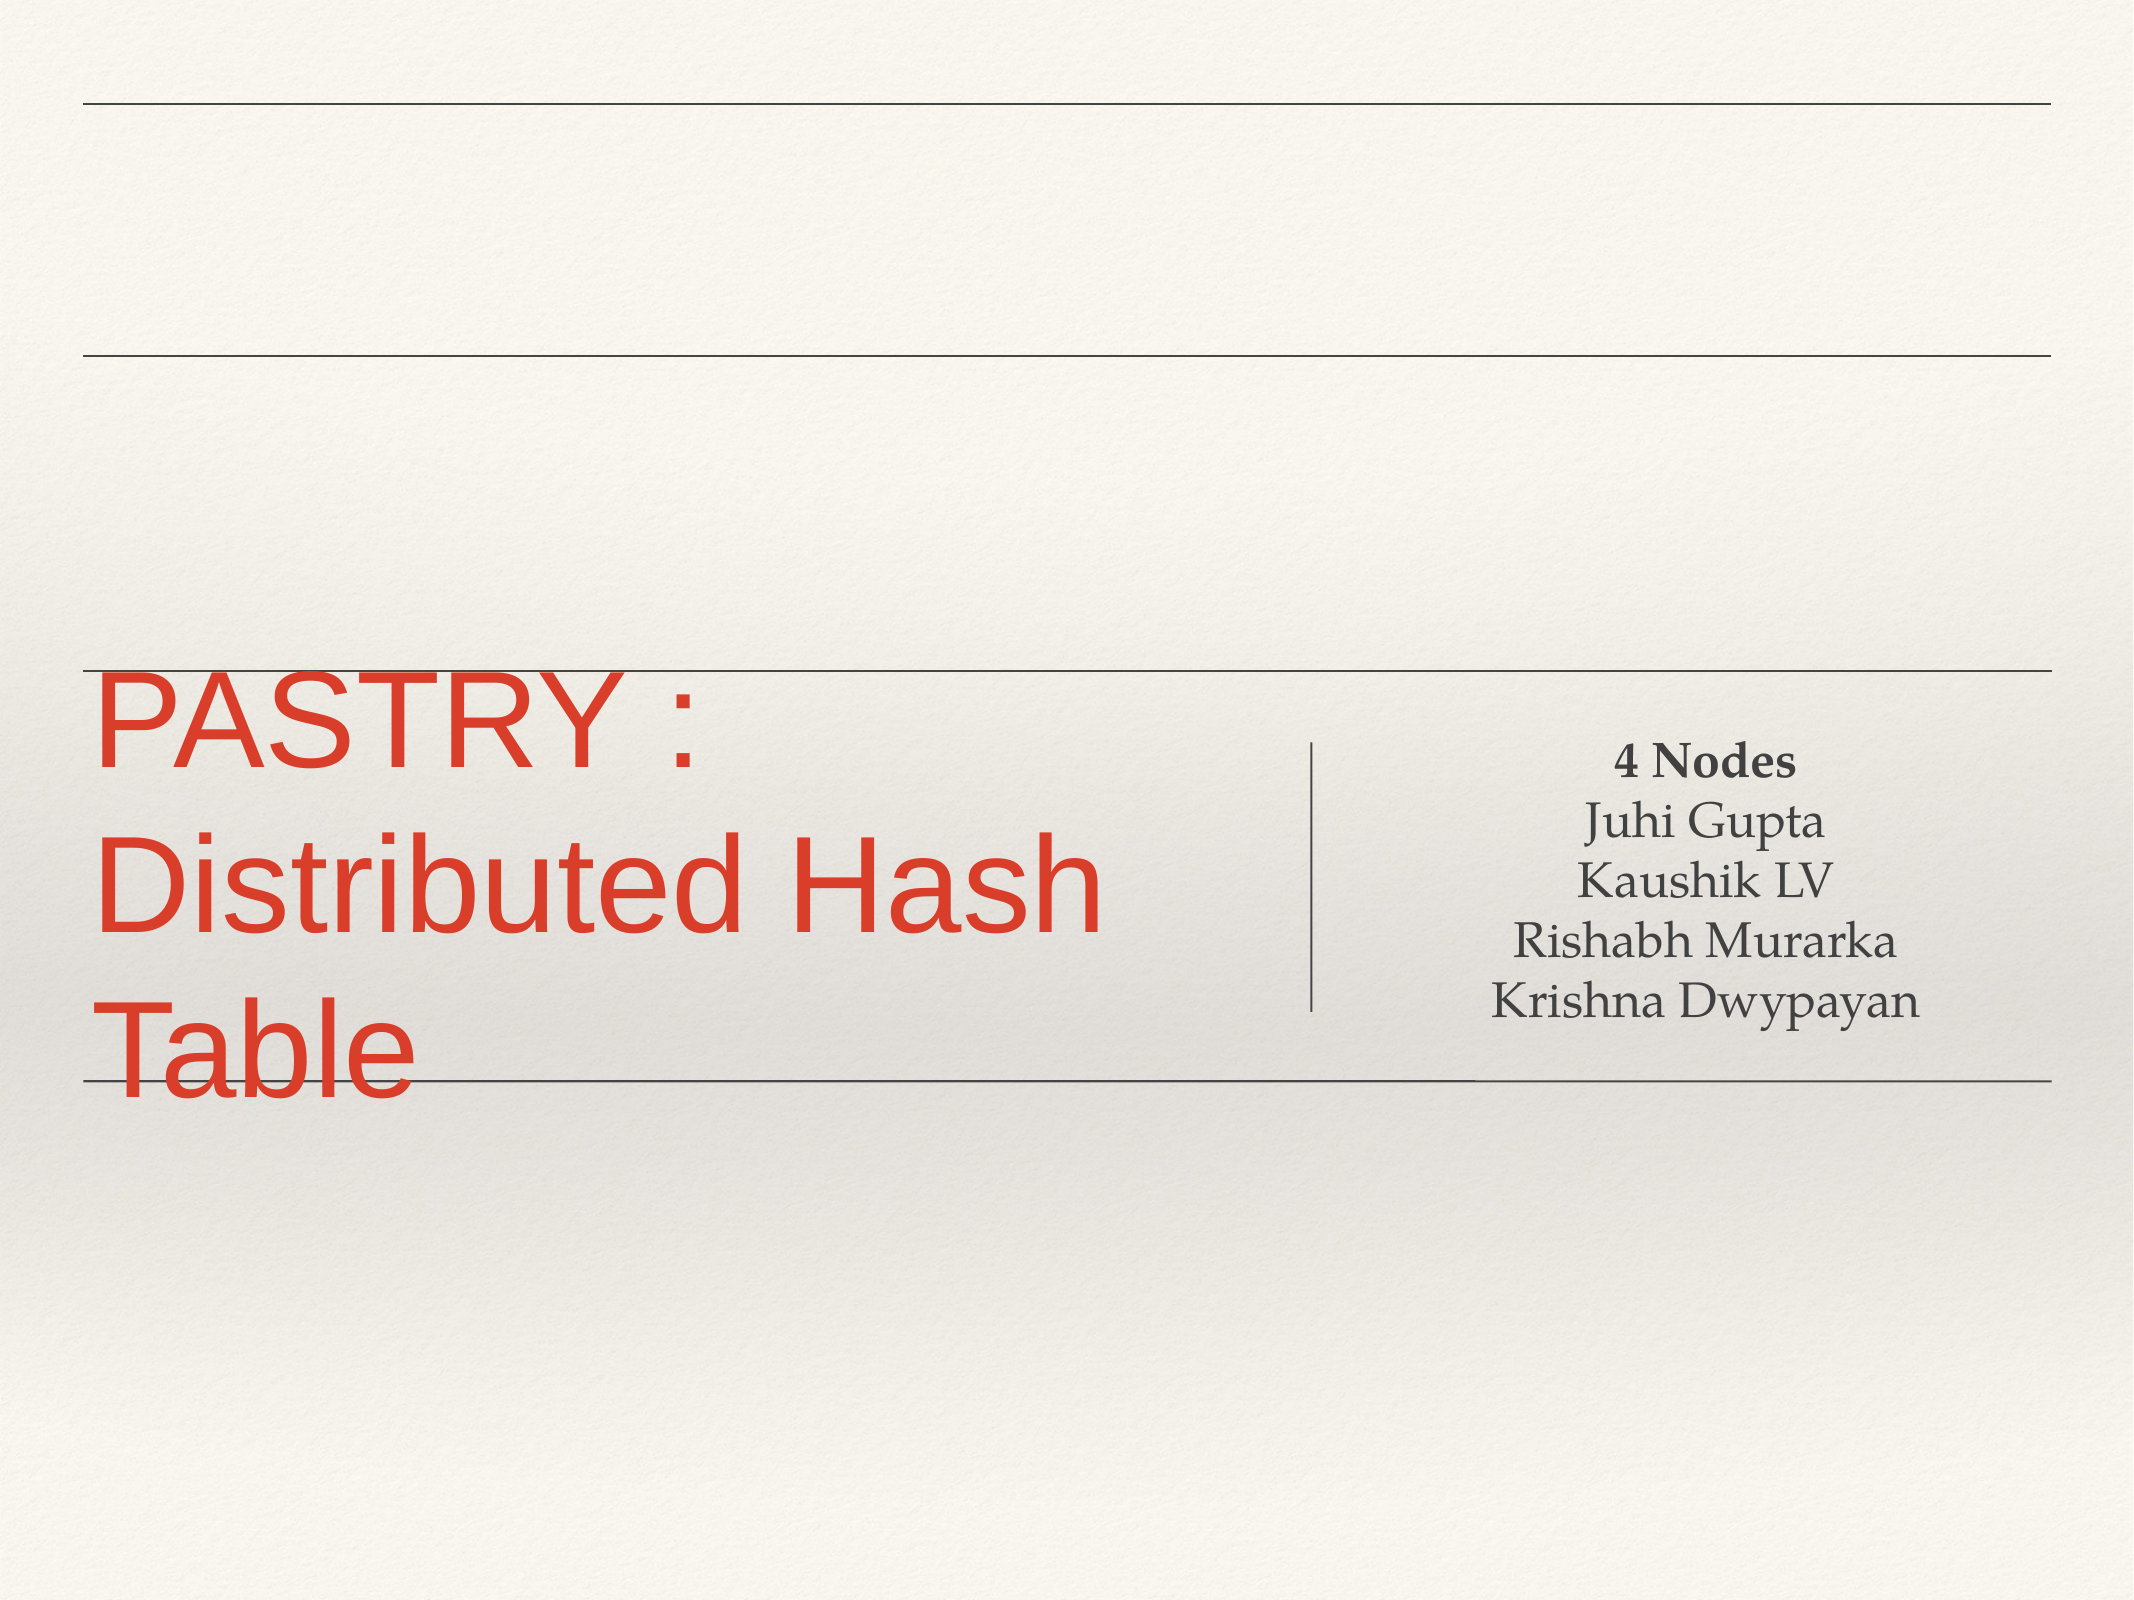

PASTRY : Distributed Hash Table
4 Nodes
Juhi Gupta
Kaushik LV
Rishabh Murarka
Krishna Dwypayan